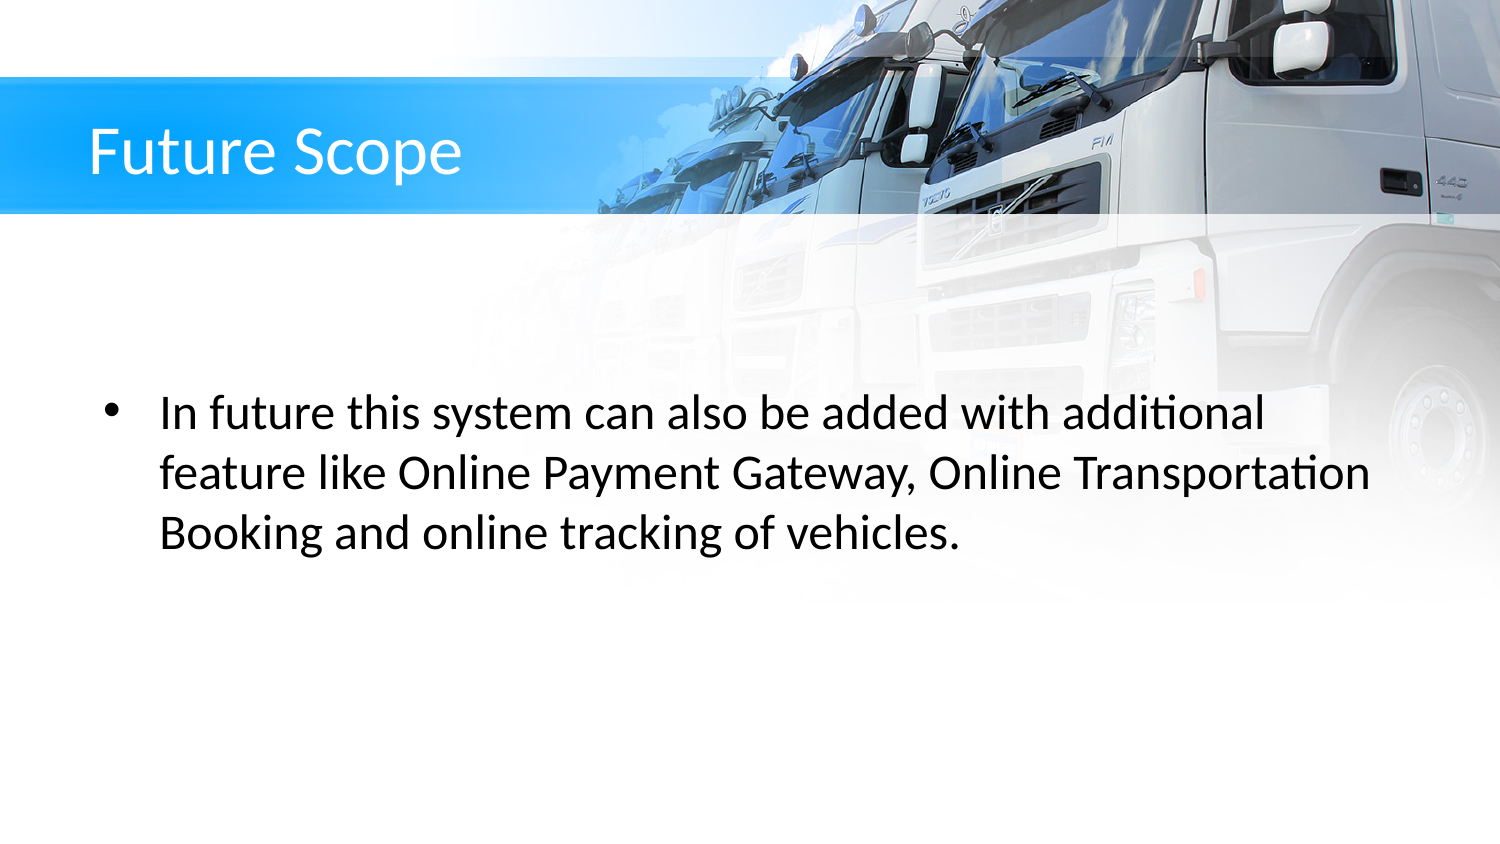

# Future Scope
In future this system can also be added with additional feature like Online Payment Gateway, Online Transportation Booking and online tracking of vehicles.